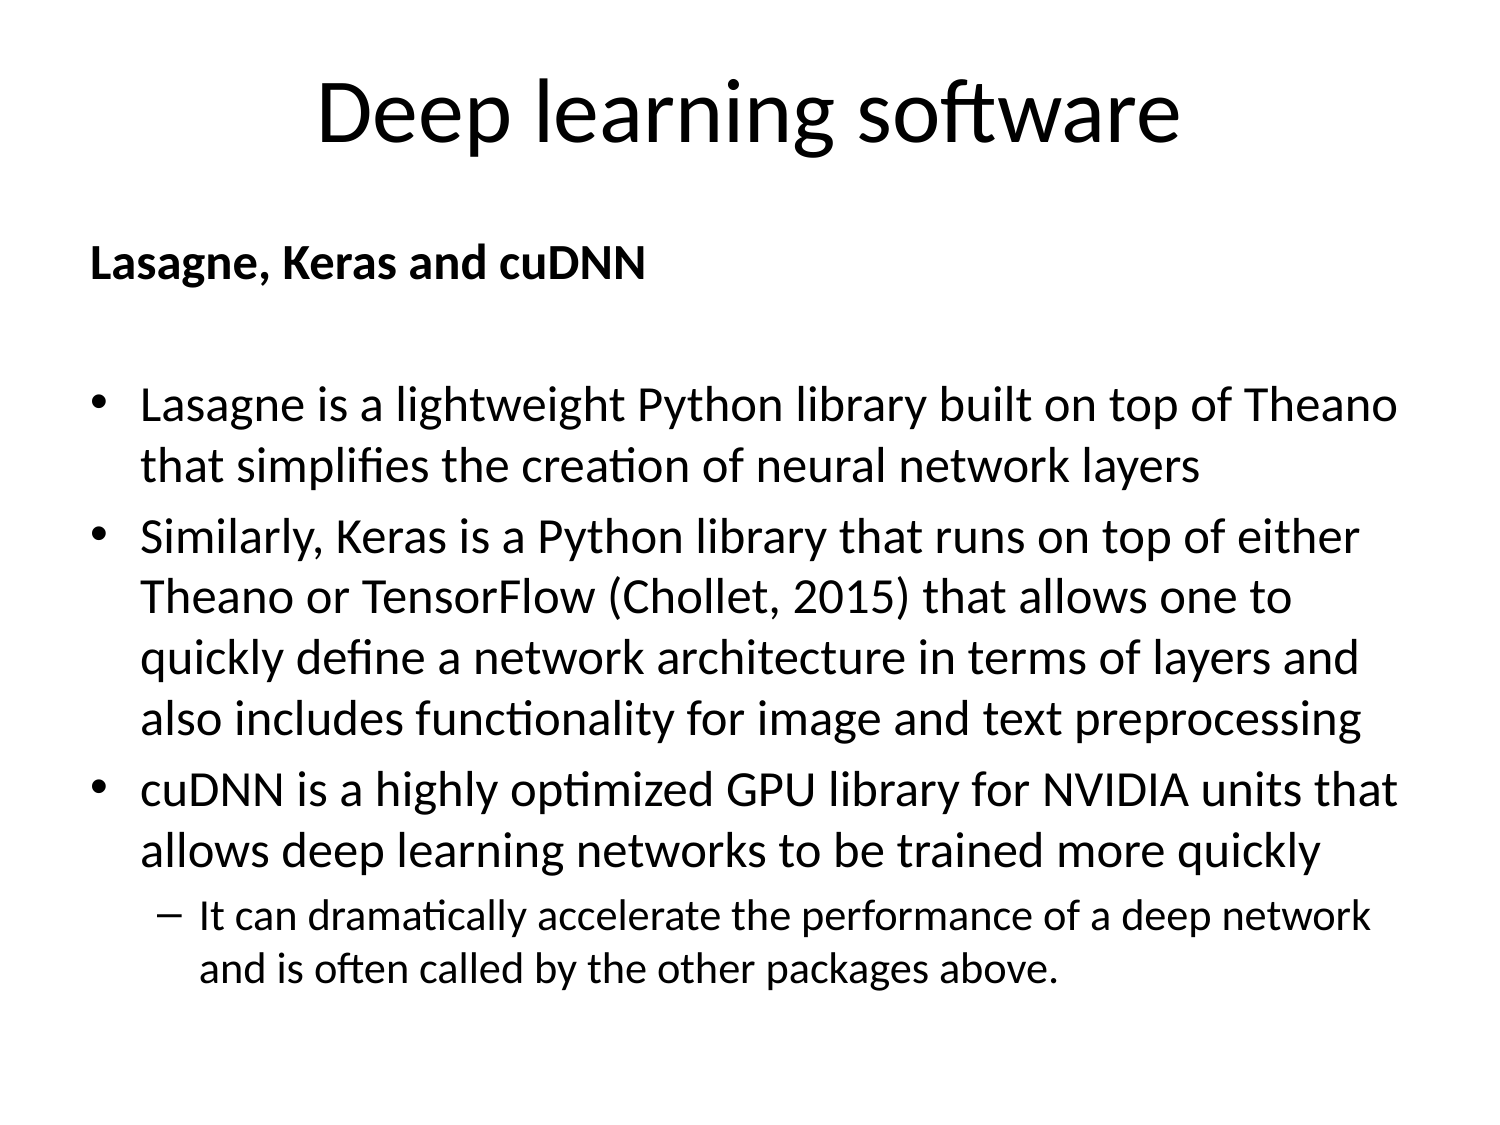

# Deep learning software
Lasagne, Keras and cuDNN

Lasagne is a lightweight Python library built on top of Theano that simplifies the creation of neural network layers
Similarly, Keras is a Python library that runs on top of either Theano or TensorFlow (Chollet, 2015) that allows one to quickly define a network architecture in terms of layers and also includes functionality for image and text preprocessing
cuDNN is a highly optimized GPU library for NVIDIA units that allows deep learning networks to be trained more quickly
It can dramatically accelerate the performance of a deep network and is often called by the other packages above.